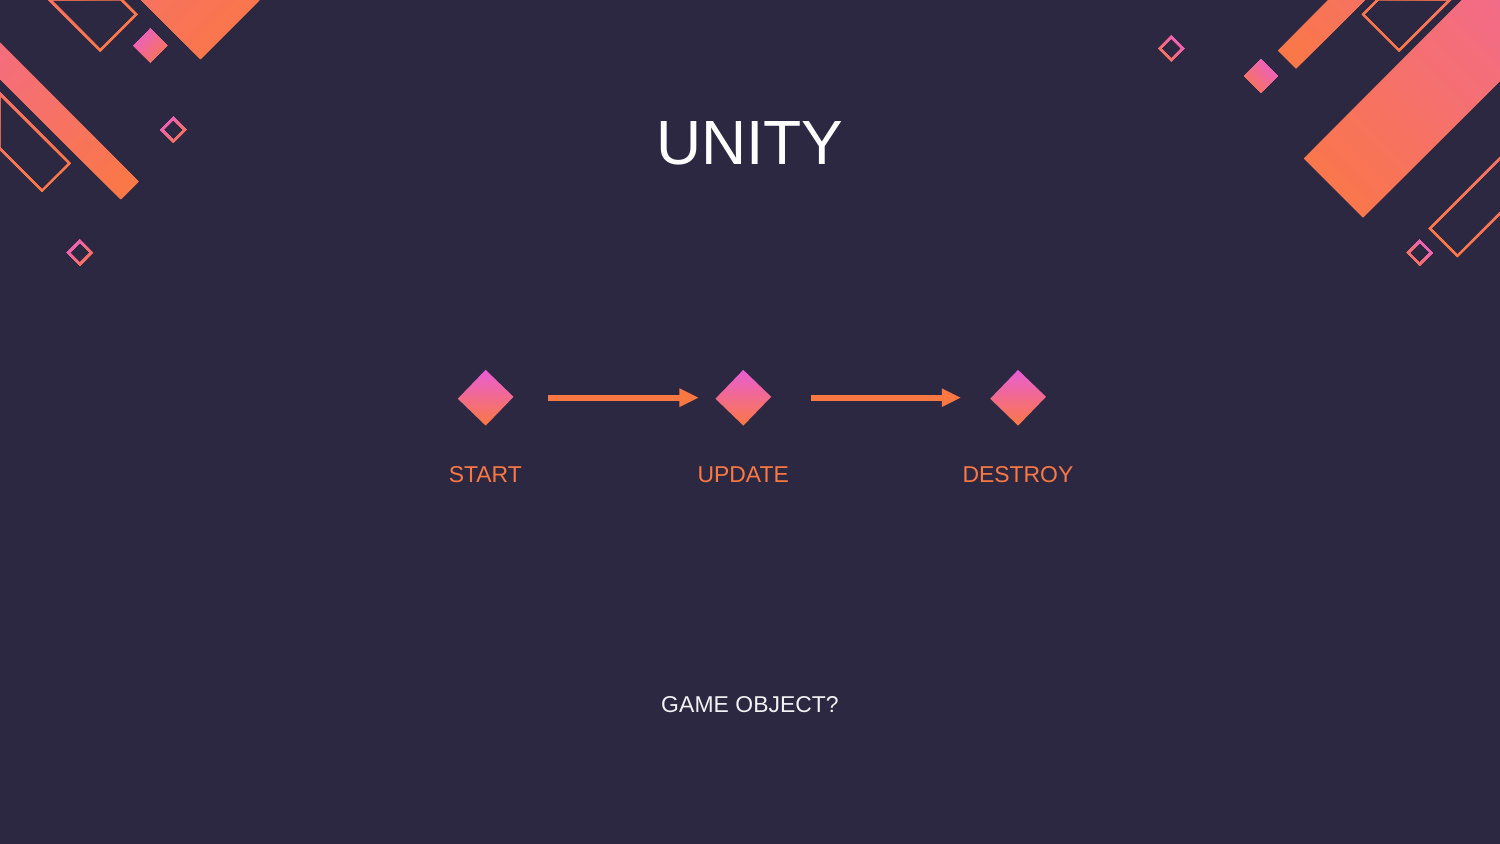

# UNITY

START
UPDATE
DESTROY
GAME OBJECT?